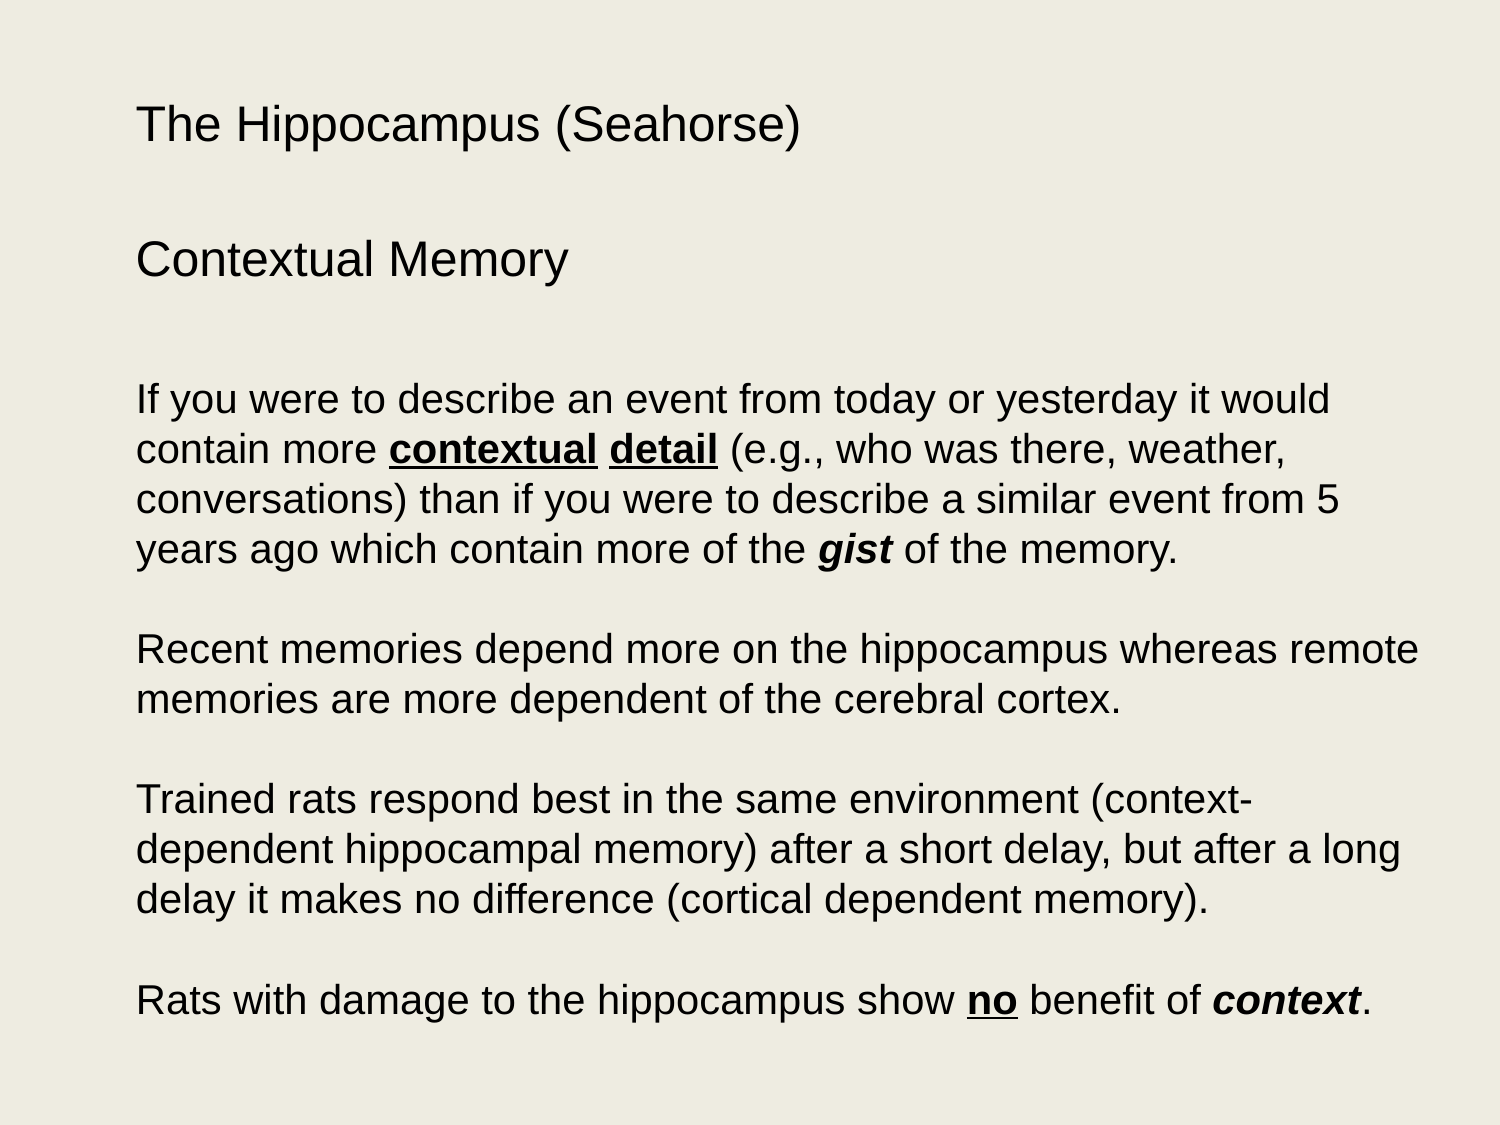

The Hippocampus (Seahorse)
Contextual Memory
If you were to describe an event from today or yesterday it would contain more contextual detail (e.g., who was there, weather, conversations) than if you were to describe a similar event from 5 years ago which contain more of the gist of the memory.

Recent memories depend more on the hippocampus whereas remote memories are more dependent of the cerebral cortex.

Trained rats respond best in the same environment (context-dependent hippocampal memory) after a short delay, but after a long delay it makes no difference (cortical dependent memory).

Rats with damage to the hippocampus show no benefit of context.